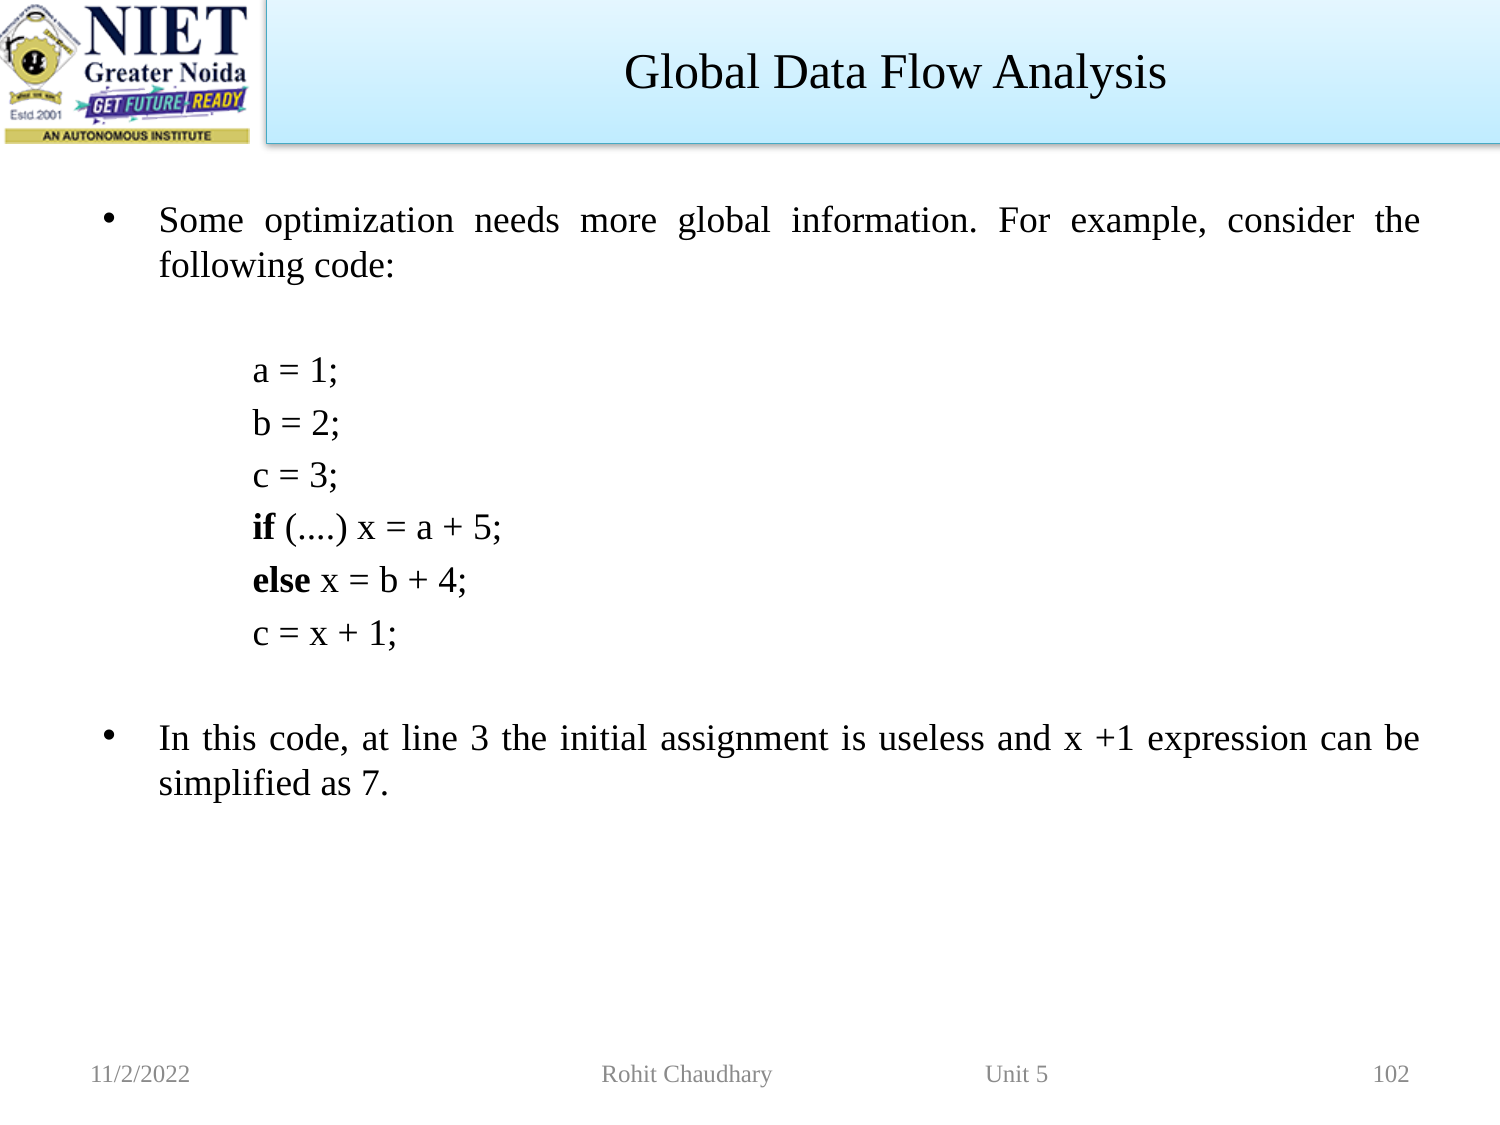

Global Data Flow Analysis
Some optimization needs more global information. For example, consider the following code:

	a = 1;
	b = 2;
	c = 3;
	if (....) x = a + 5;
	else x = b + 4;
	c = x + 1;

In this code, at line 3 the initial assignment is useless and x +1 expression can be simplified as 7.
11/2/2022
Rohit Chaudhary                                  Unit 5
102